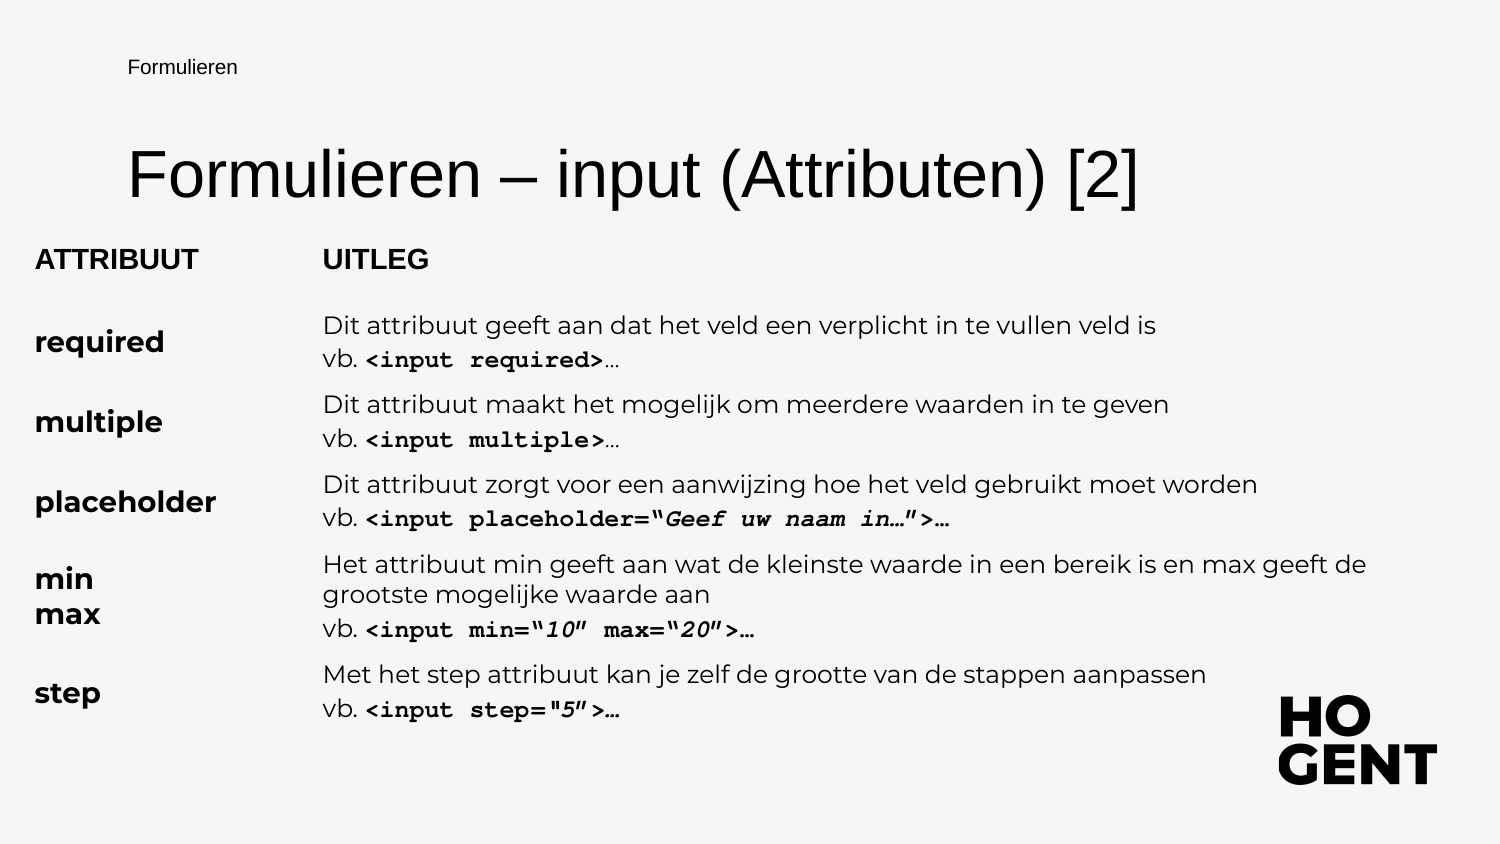

Formulieren
Formulieren – input (Attributen) [2]
| ATTRIBUUT | UITLEG |
| --- | --- |
| required | Dit attribuut geeft aan dat het veld een verplicht in te vullen veld is vb. <input required>… |
| multiple | Dit attribuut maakt het mogelijk om meerdere waarden in te geven vb. <input multiple>… |
| placeholder | Dit attribuut zorgt voor een aanwijzing hoe het veld gebruikt moet worden vb. <input placeholder=“Geef uw naam in…”>… |
| min max | Het attribuut min geeft aan wat de kleinste waarde in een bereik is en max geeft de grootste mogelijke waarde aan vb. <input min=“10” max=“20”>… |
| step | Met het step attribuut kan je zelf de grootte van de stappen aanpassen vb. <input step=“5”>… |